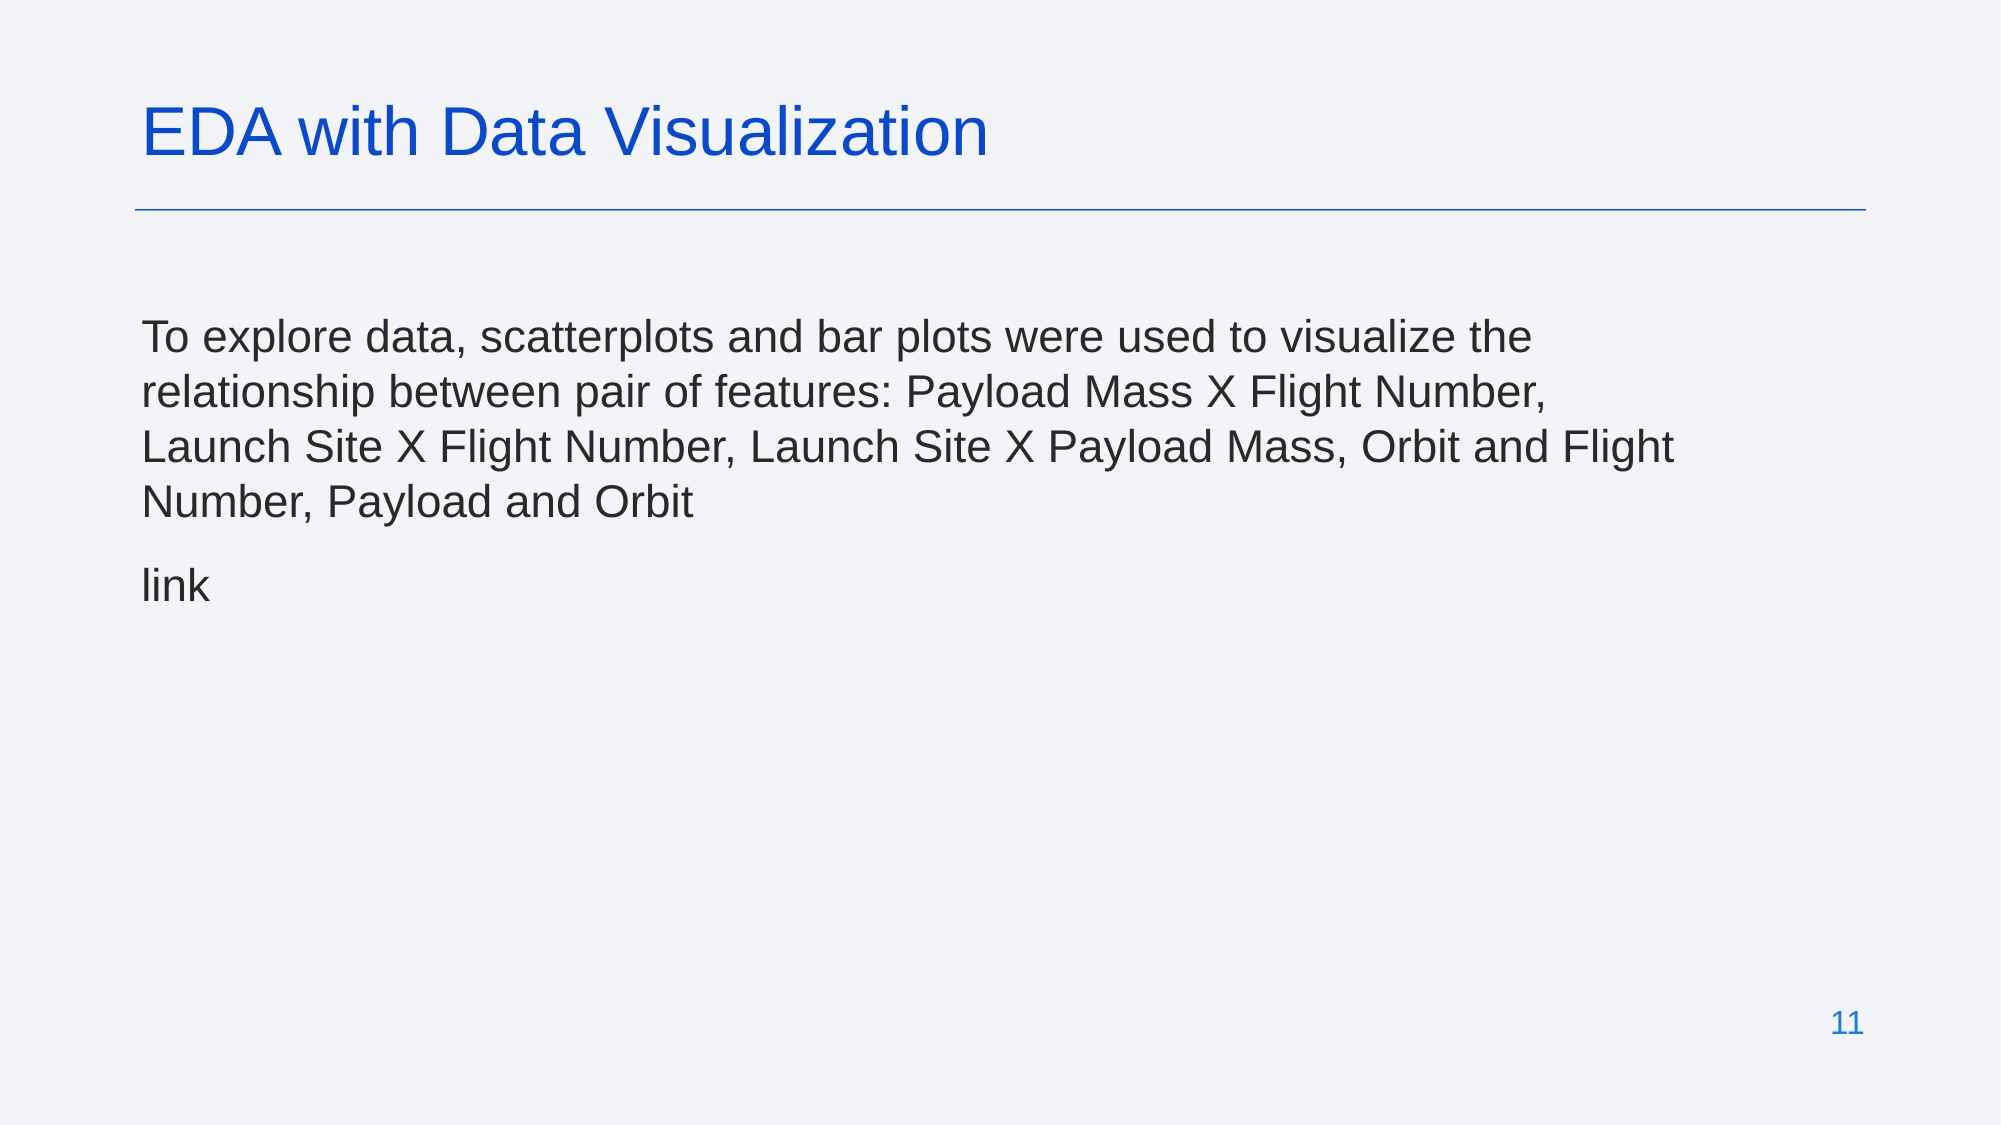

EDA with Data Visualization
To explore data, scatterplots and bar plots were used to visualize the relationship between pair of features: Payload Mass X Flight Number, Launch Site X Flight Number, Launch Site X Payload Mass, Orbit and Flight Number, Payload and Orbit
link

11